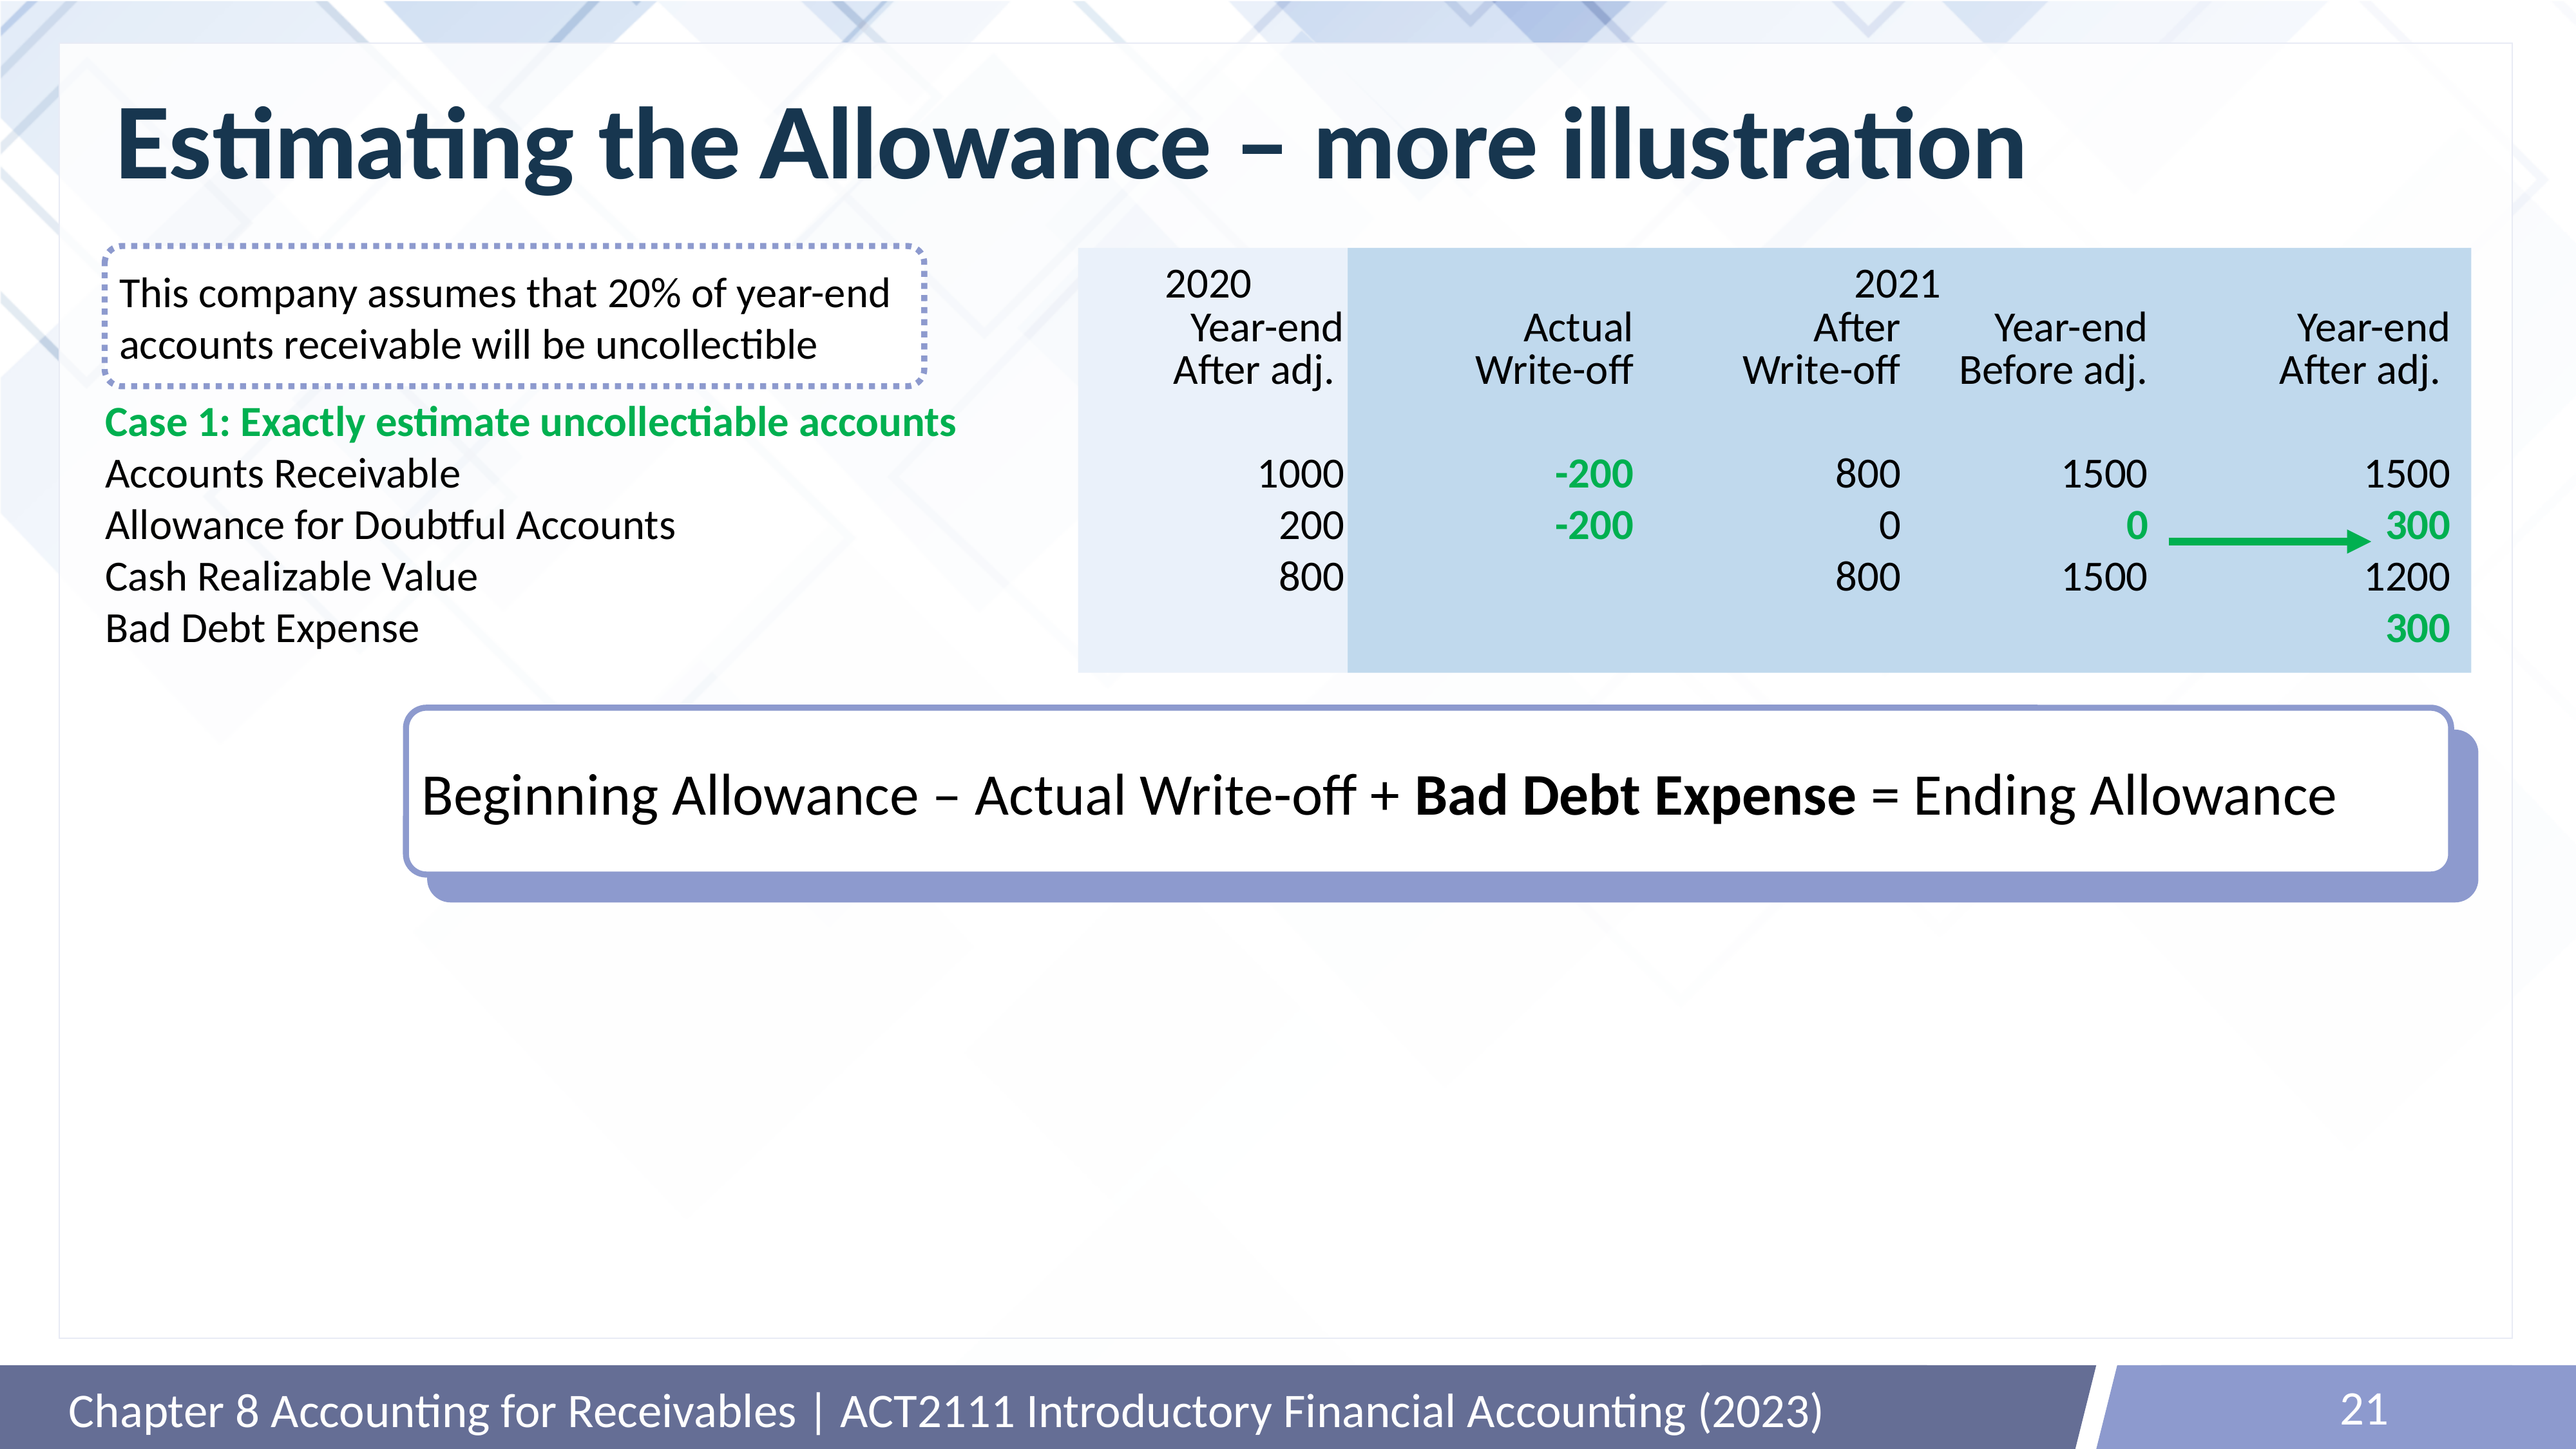

# Estimating the Allowance – more illustration
This company assumes that 20% of year-end accounts receivable will be uncollectible

|  | 2020 | 2021 |  |  |  |
| --- | --- | --- | --- | --- | --- |
|  | Year-end After adj. | Actual Write-off | After Write-off | Year-end Before adj. | Year-end After adj. |
| Case 1: Exactly estimate uncollectiable accounts |  |  |  |  |  |
| Accounts Receivable | 1000 | -200 | 800 | 1500 | 1500 |
| Allowance for Doubtful Accounts | 200 | -200 | 0 | 0 | 300 |
| Cash Realizable Value | 800 |  | 800 | 1500 | 1200 |
| Bad Debt Expense |  |  |  |  | 300 |
Beginning Allowance – Actual Write-off + Bad Debt Expense = Ending Allowance

21
Chapter 8 Accounting for Receivables | ACT2111 Introductory Financial Accounting (2023)